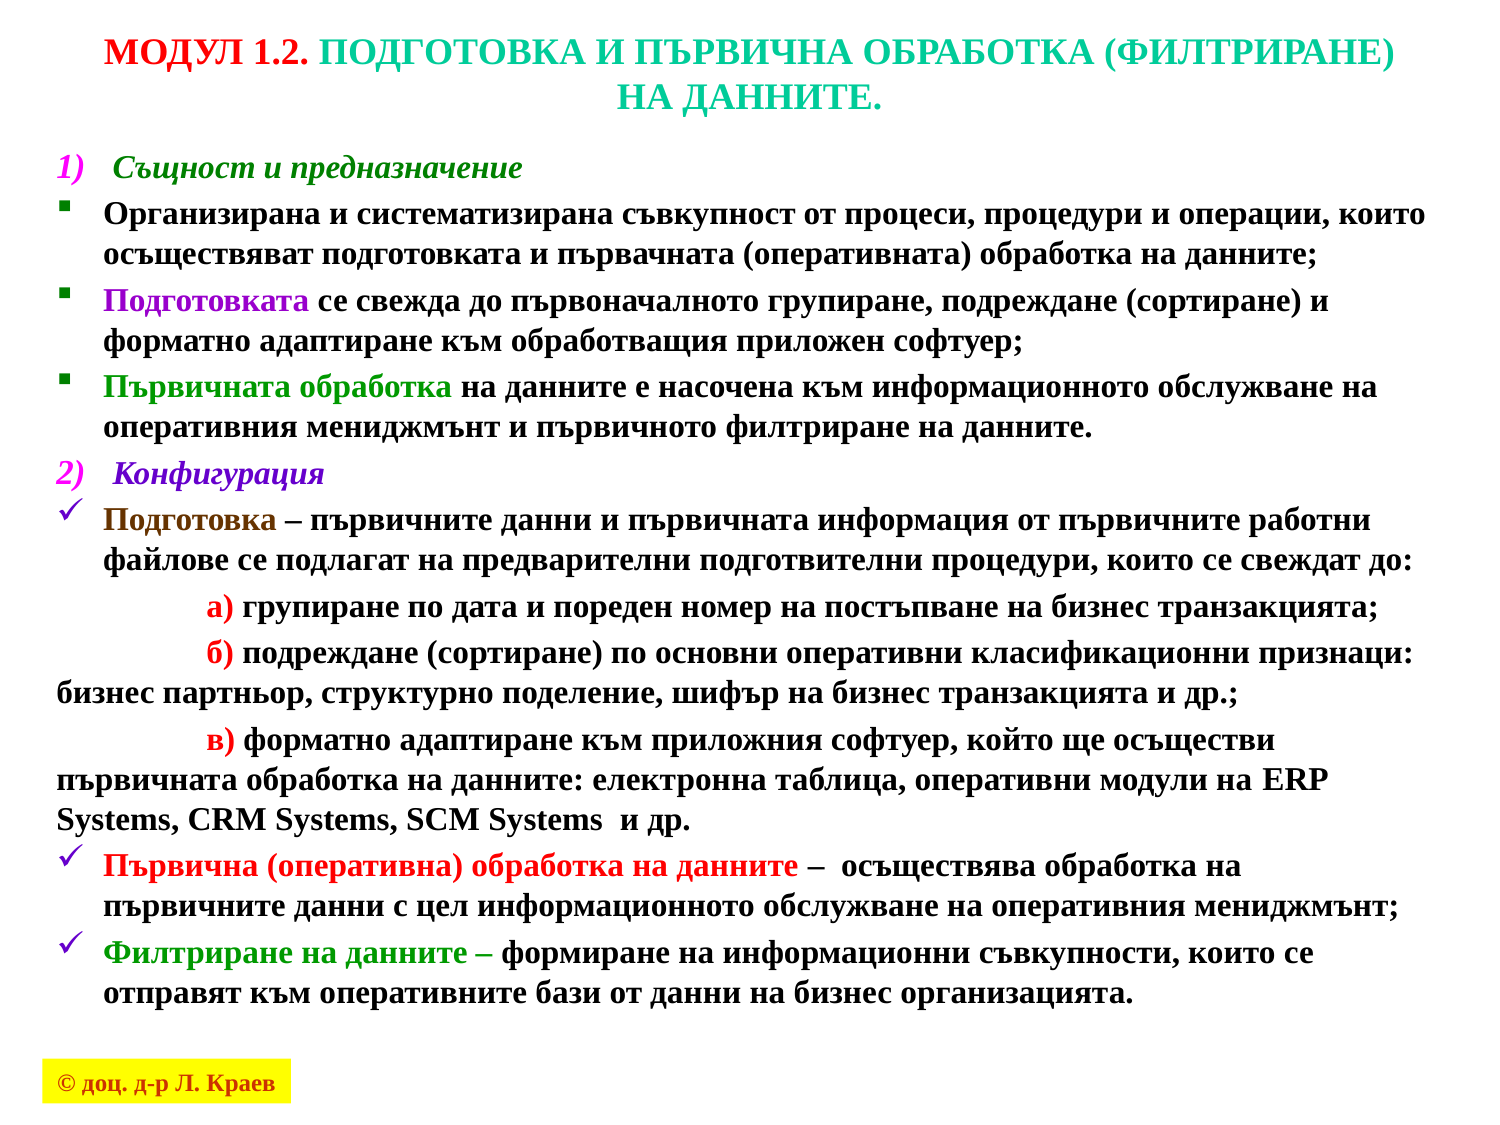

# Модул 1.2. Подготовка и първична обработка (филтриране) на данните.
Същност и предназначение
Организирана и систематизирана съвкупност от процеси, процедури и операции, които осъществяват подготовката и първачната (оперативната) обработка на данните;
Подготовката се свежда до първоначалното групиране, подреждане (сортиране) и форматно адаптиране към обработващия приложен софтуер;
Първичната обработка на данните е насочена към информационното обслужване на оперативния мениджмънт и първичното филтриране на данните.
Конфигурация
Подготовка – първичните данни и първичната информация от първичните работни файлове се подлагат на предварителни подготвителни процедури, които се свеждат до:
	а) групиране по дата и пореден номер на постъпване на бизнес транзакцията;
	б) подреждане (сортиране) по основни оперативни класификационни признаци: бизнес партньор, структурно поделение, шифър на бизнес транзакцията и др.;
	в) форматно адаптиране към приложния софтуер, който ще осъществи първичната обработка на данните: електронна таблица, оперативни модули на ERP Systems, CRM Systems, SCM Systems  и др.
Първична (оперативна) обработка на данните –  осъществява обработка на първичните данни с цел информационното обслужване на оперативния мениджмънт;
Филтриране на данните – формиране на информационни съвкупности, които се отправят към оперативните бази от данни на бизнес организацията.
© доц. д-р Л. Краев